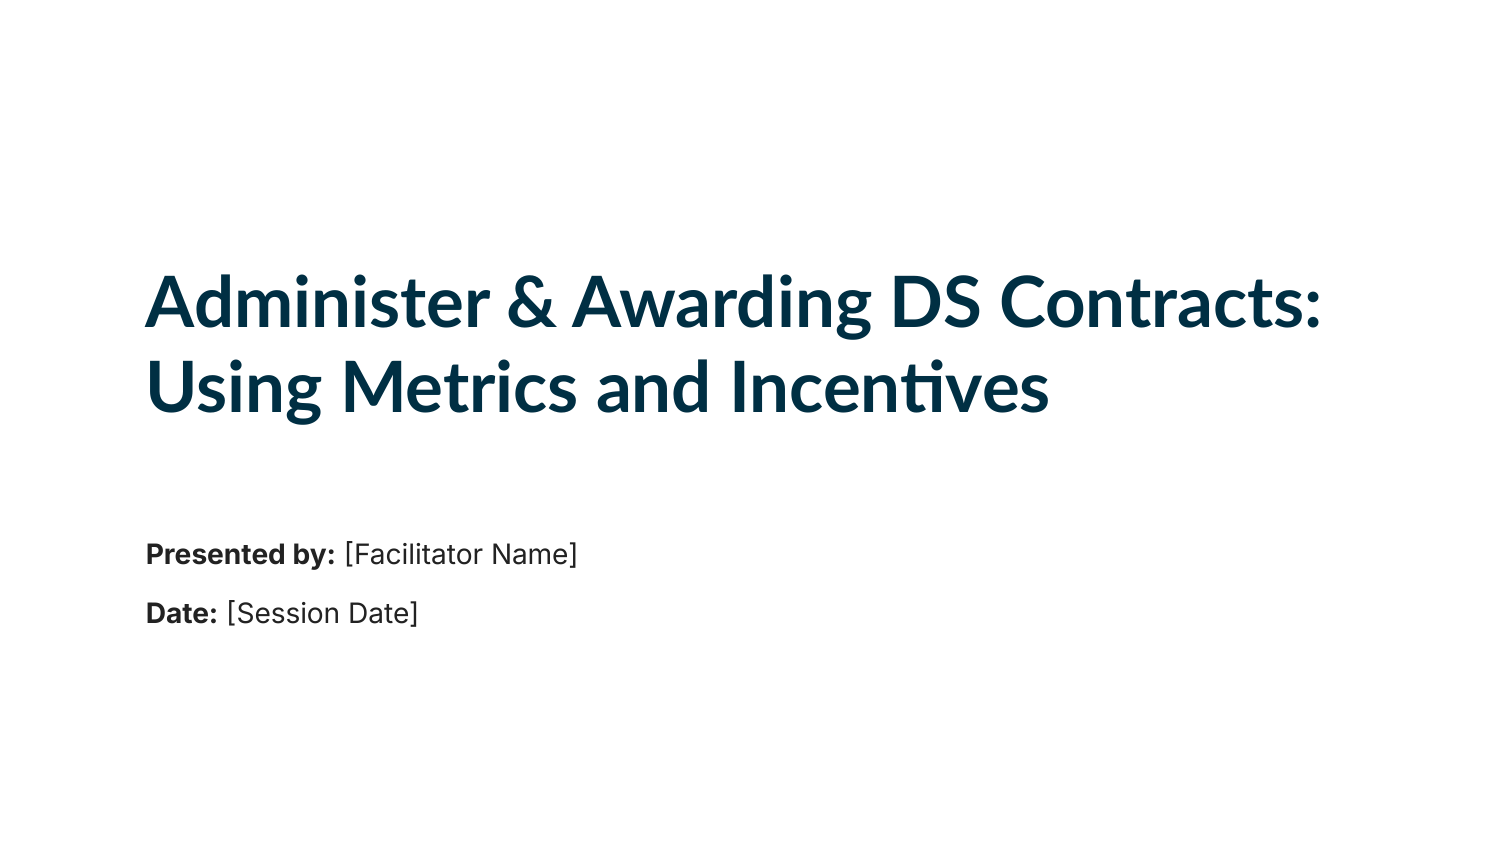

Administer & Awarding DS Contracts:
Using Metrics and Incentives

Presented by: [Facilitator Name]
Date: [Session Date]